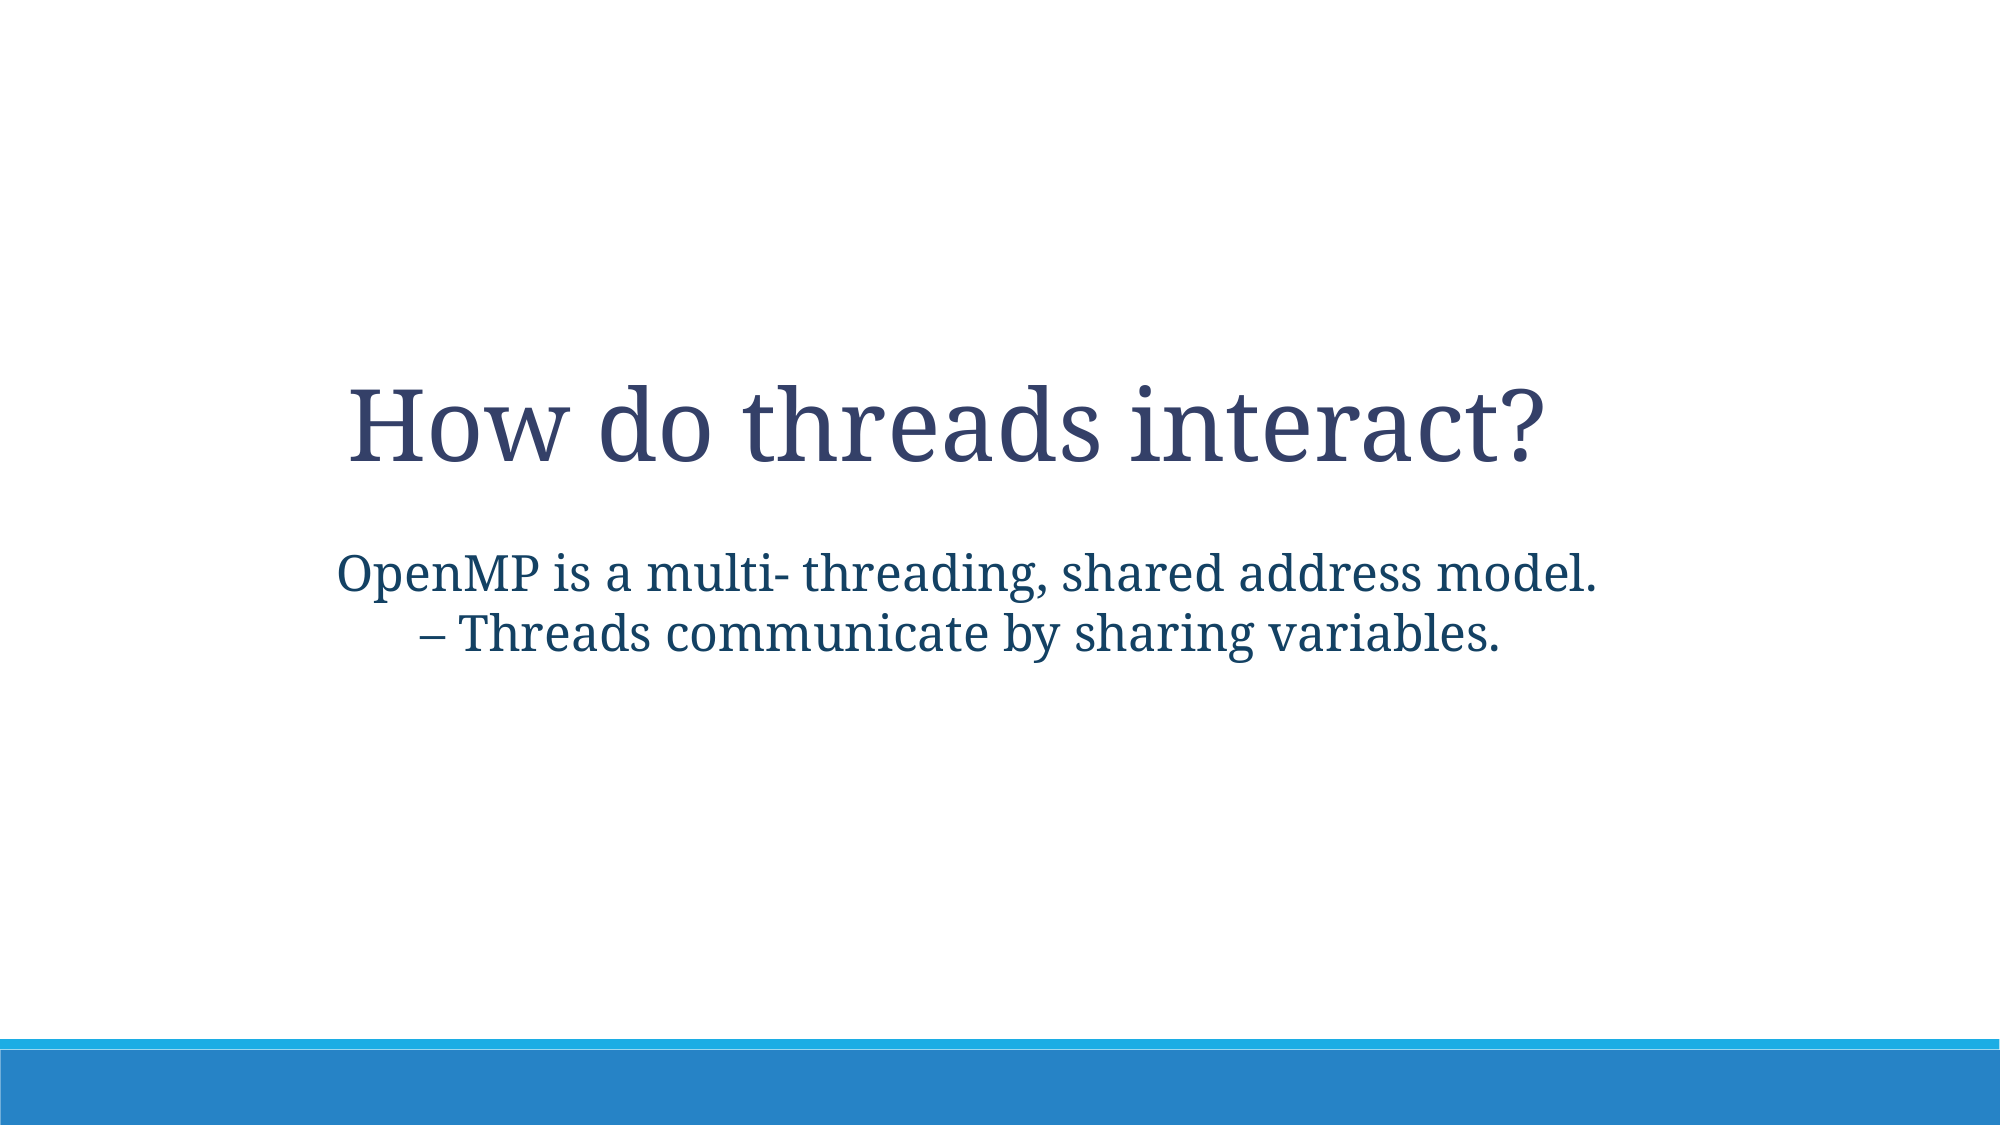

How do threads interact?

OpenMP is a multi- threading, shared address model.
– Threads communicate by sharing variables.